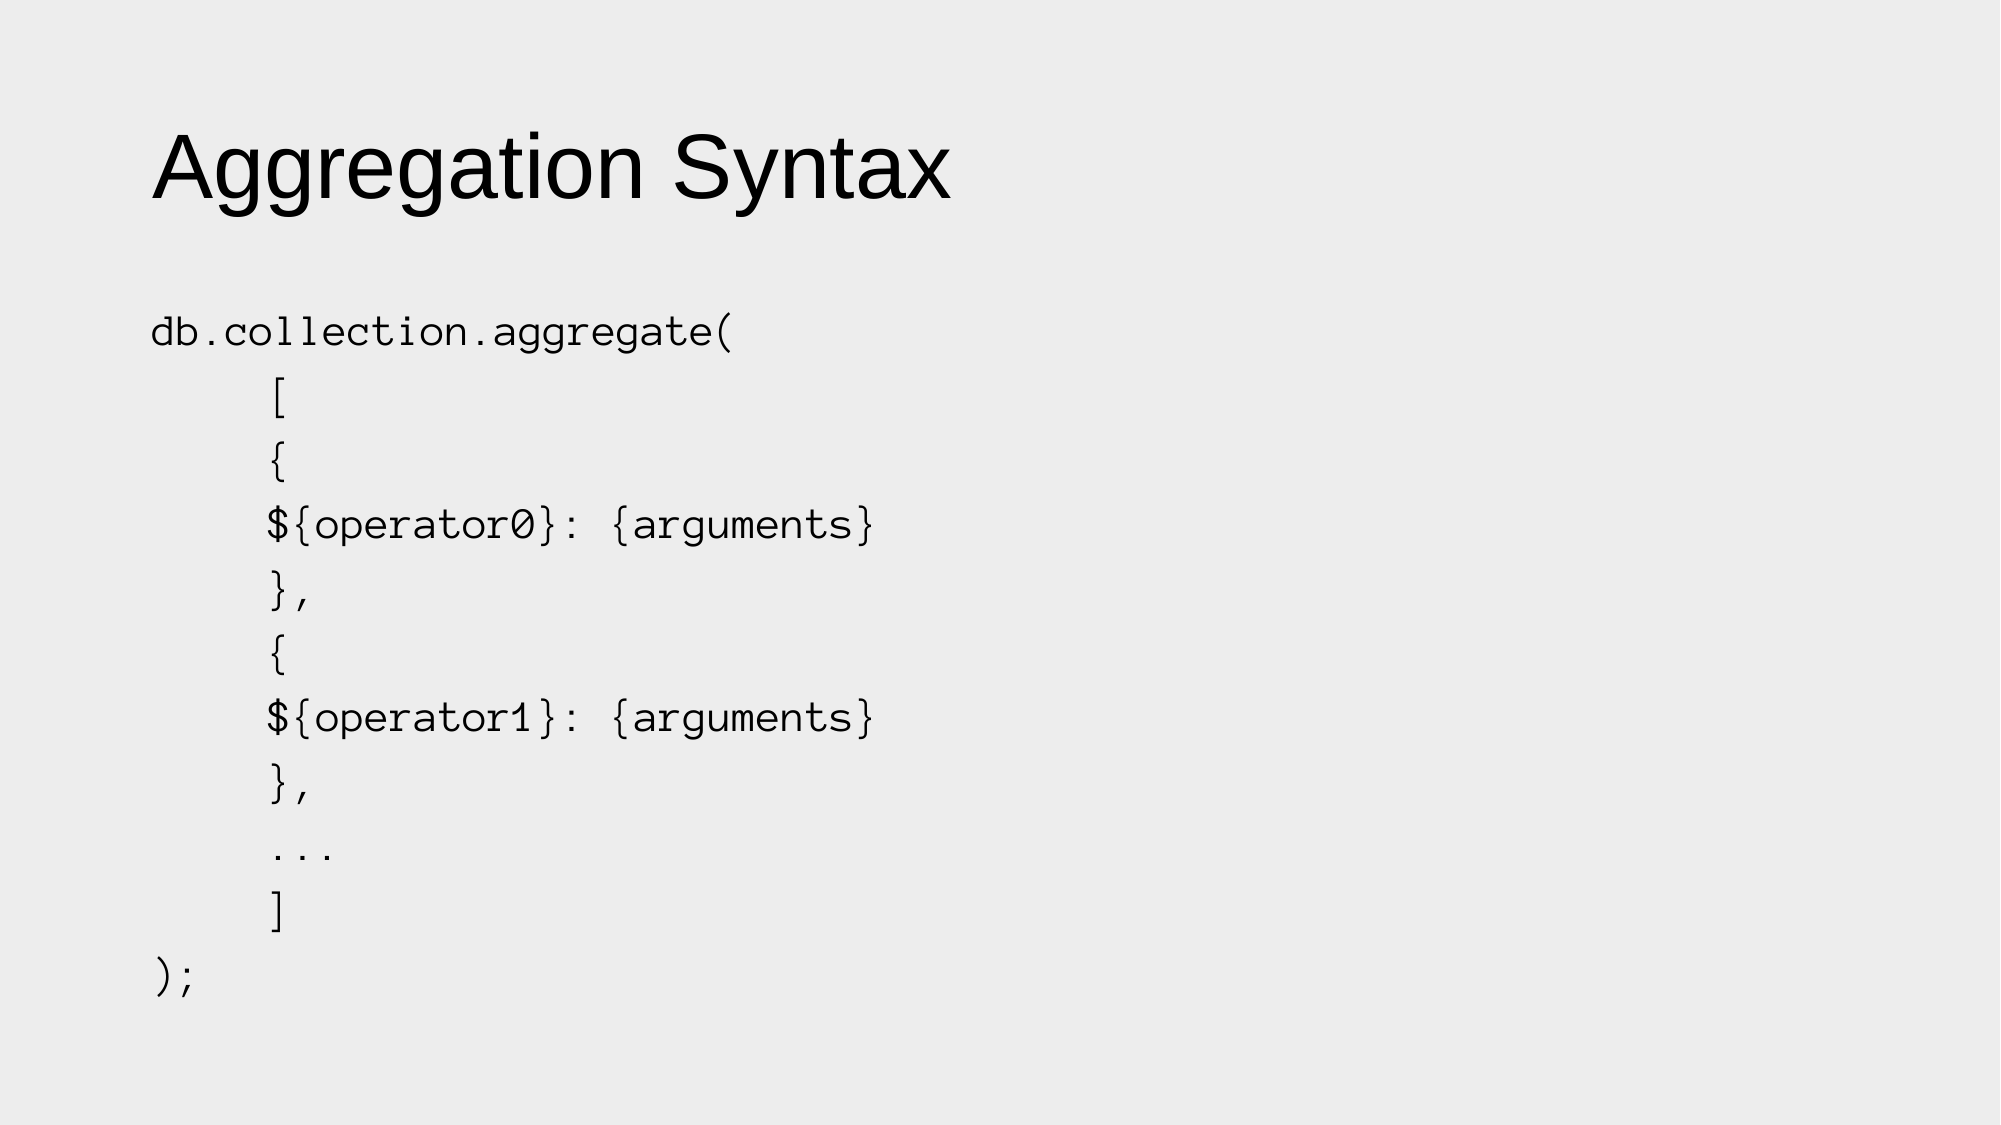

# Aggregation Syntax
db.collection.aggregate(
	[
		{
			${operator0}: {arguments}
		},
		{
			${operator1}: {arguments}
		},
		...
	]
);